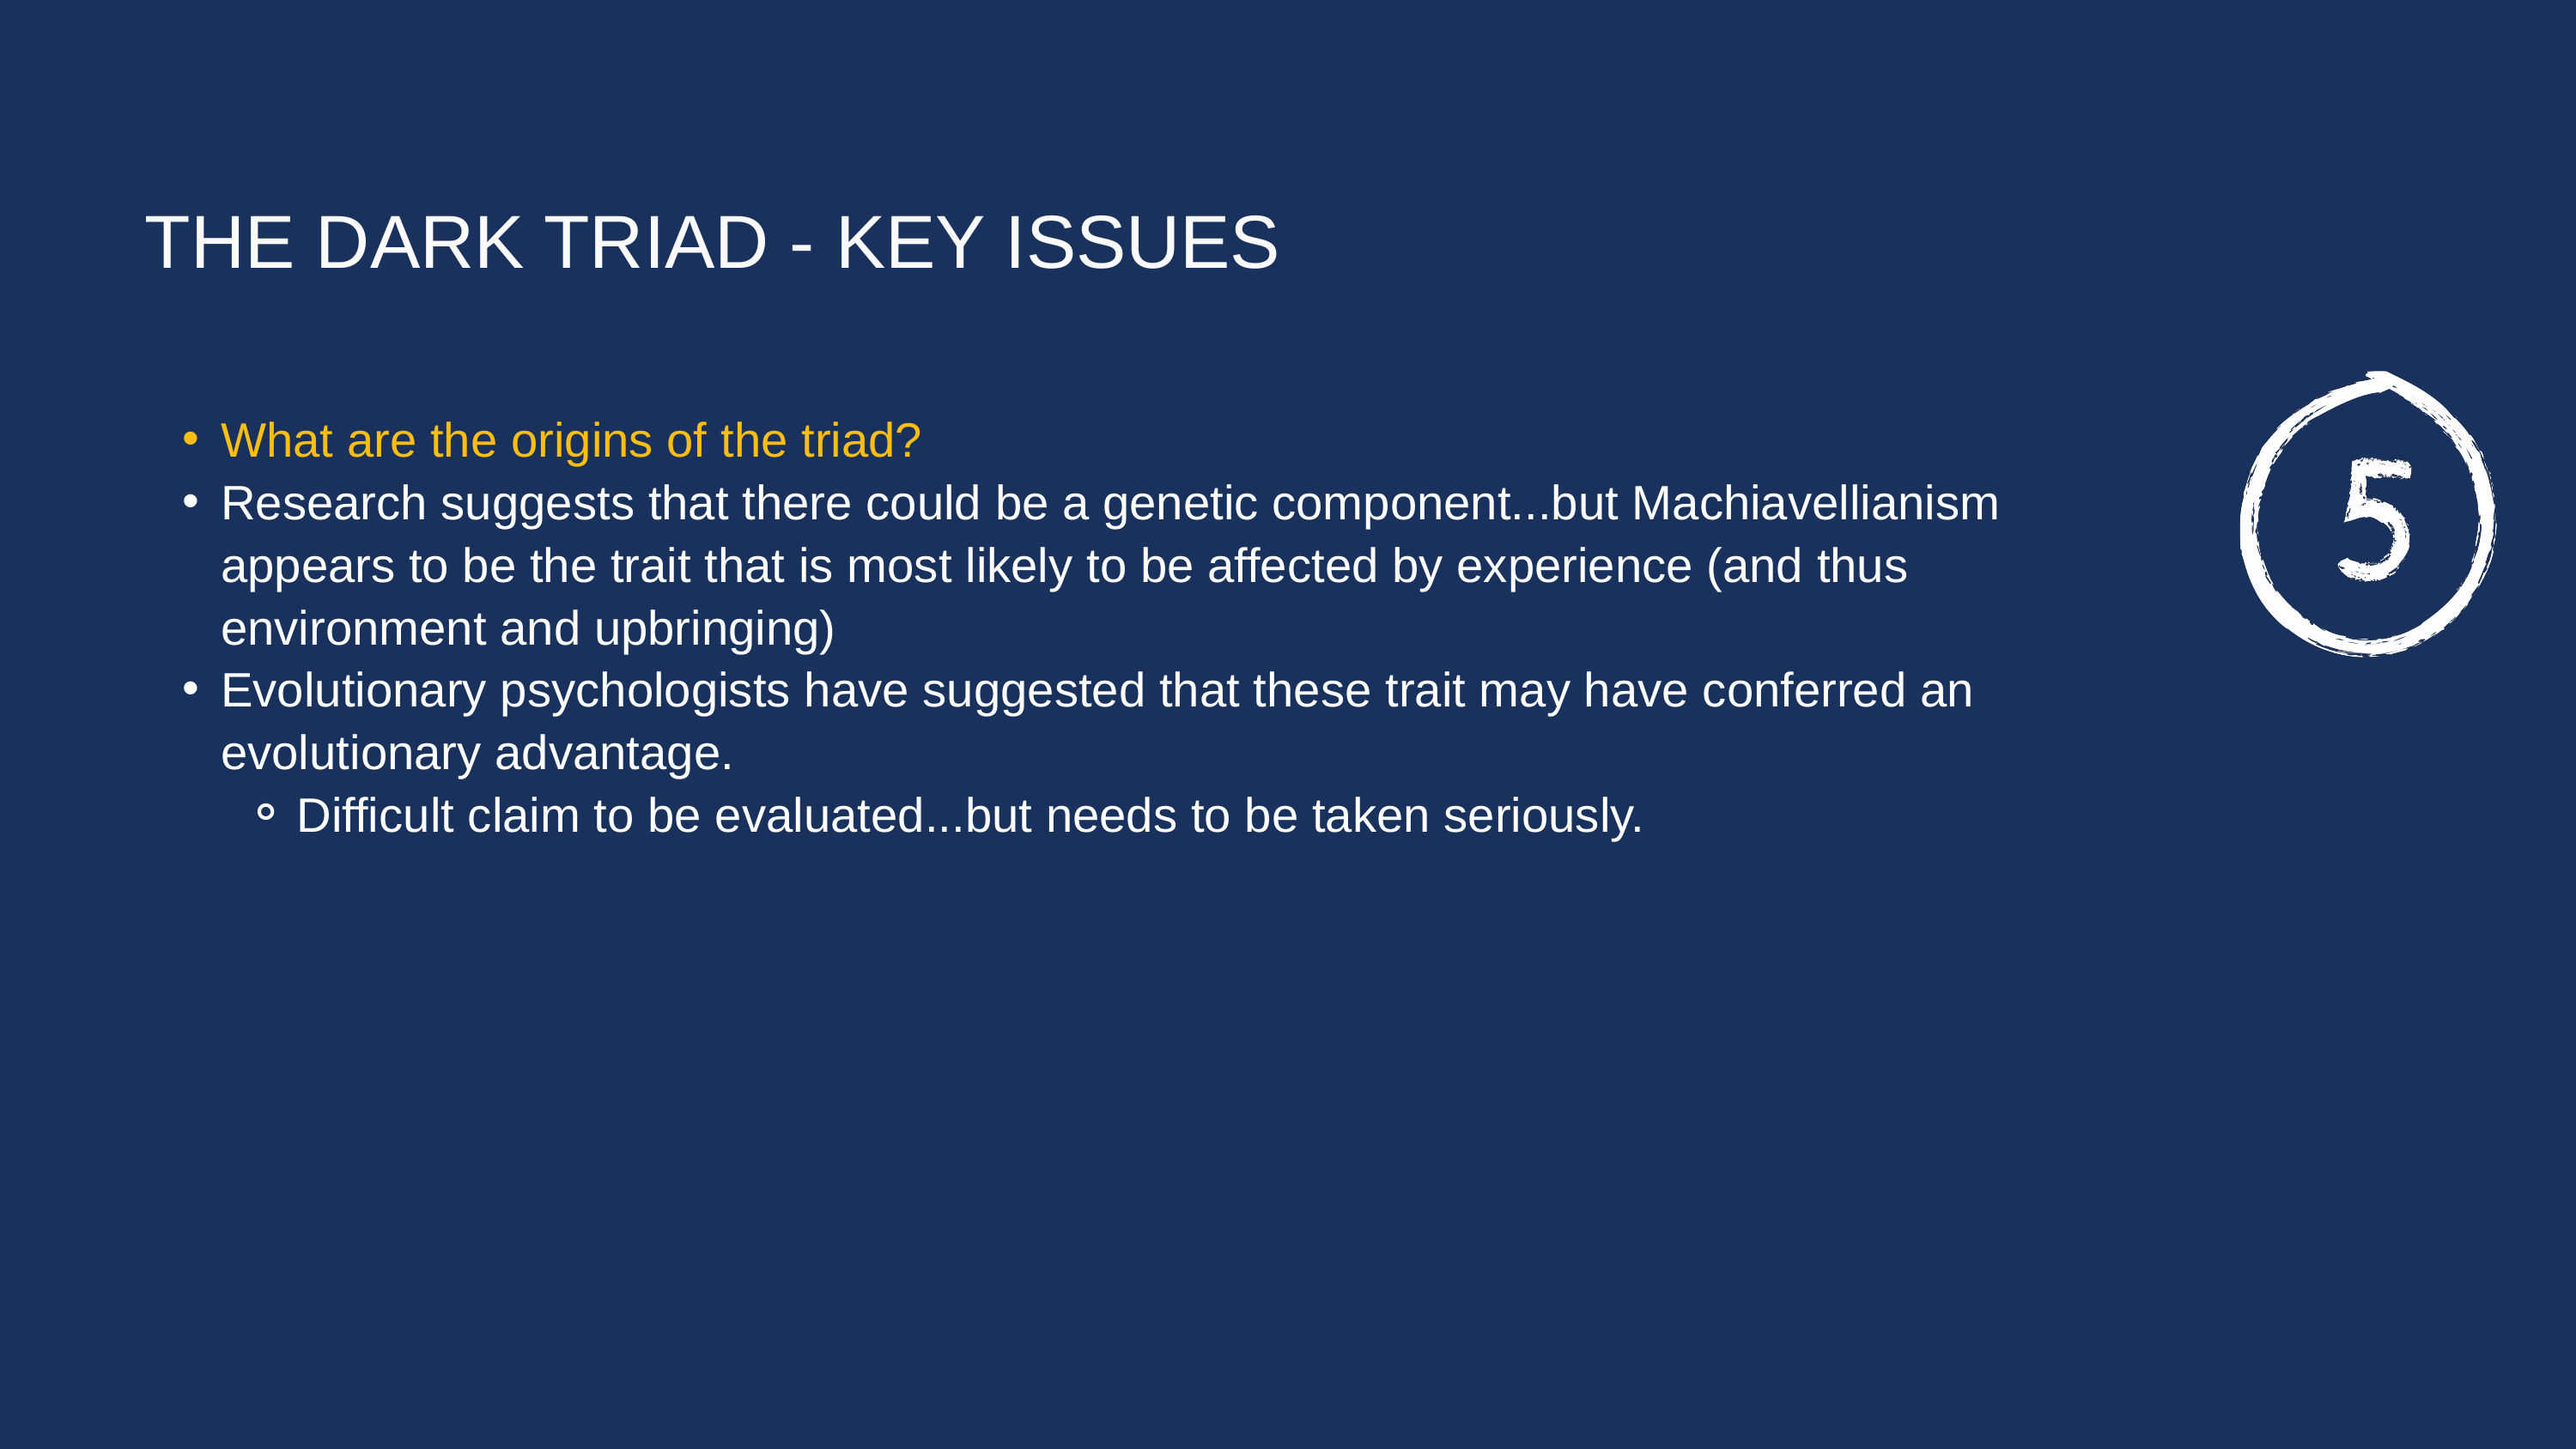

THE DARK TRIAD - KEY ISSUES

What are the origins of the triad?
Research suggests that there could be a genetic component...but Machiavellianism appears to be the trait that is most likely to be affected by experience (and thus environment and upbringing)
Evolutionary psychologists have suggested that these trait may have conferred an evolutionary advantage.
Difficult claim to be evaluated...but needs to be taken seriously.